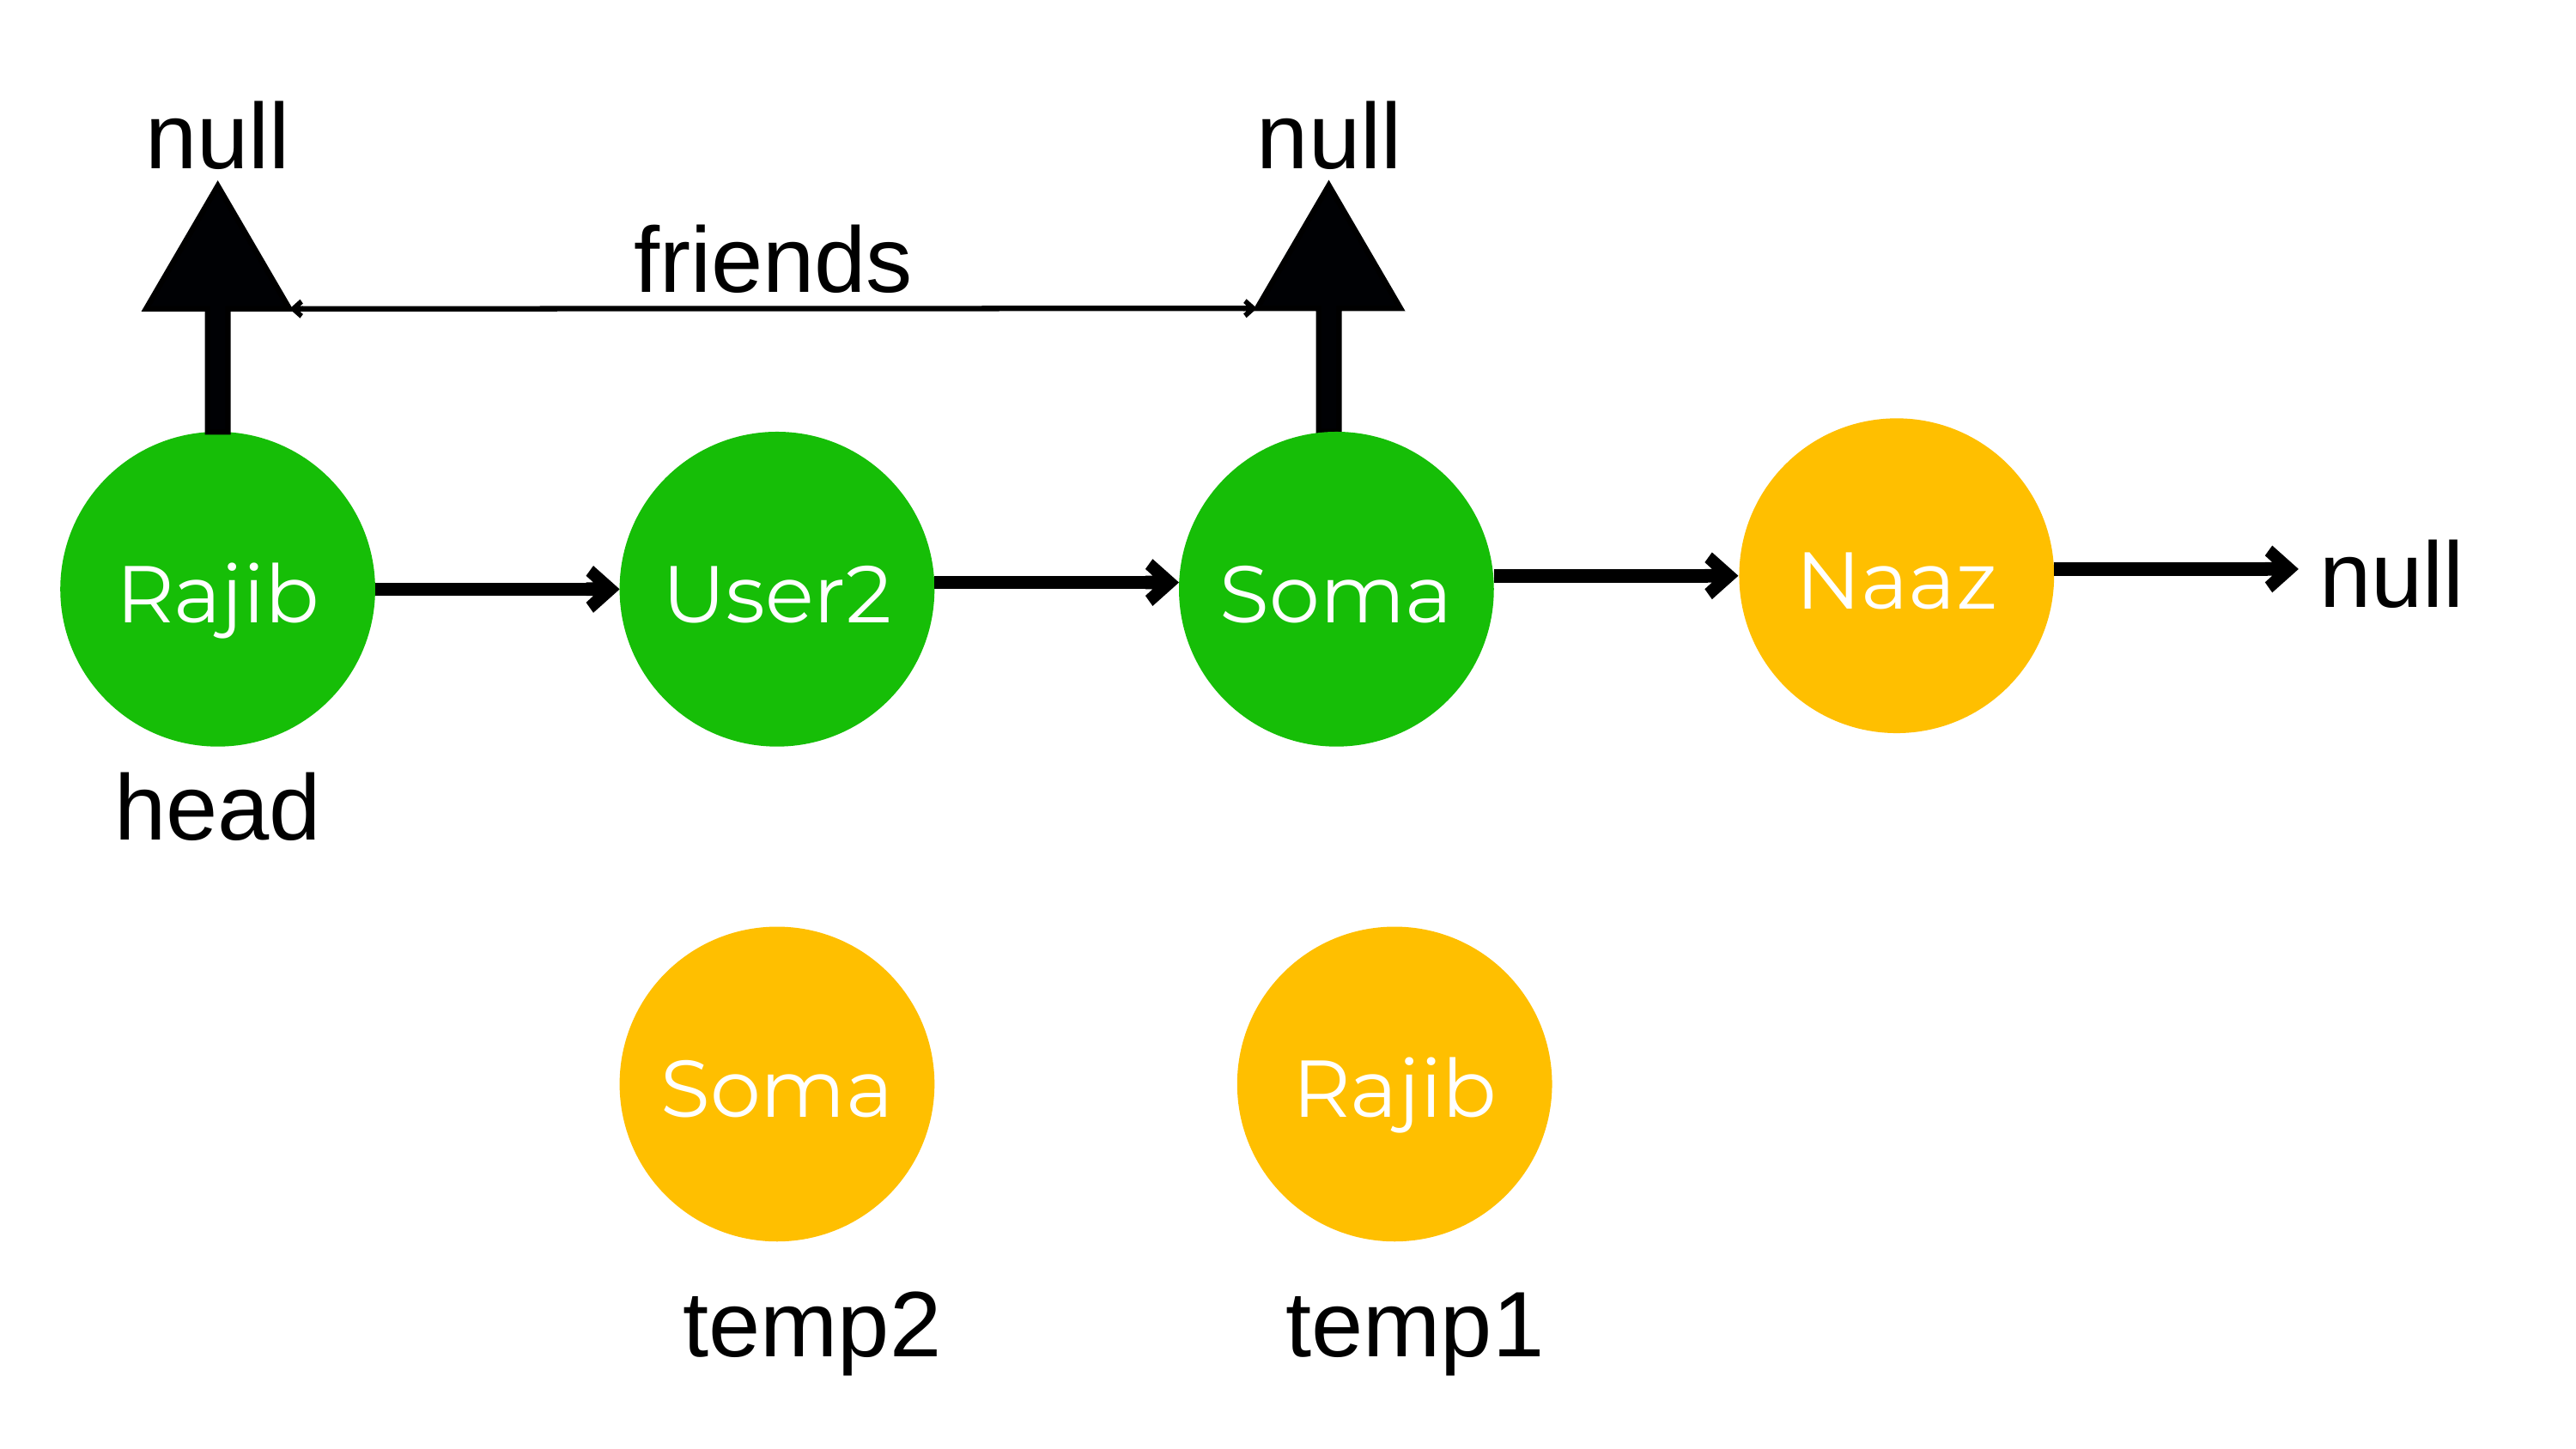

null
null

friends

Naaz

Rajib

Soma

User2
null

head

Soma

Rajib
temp2
temp1